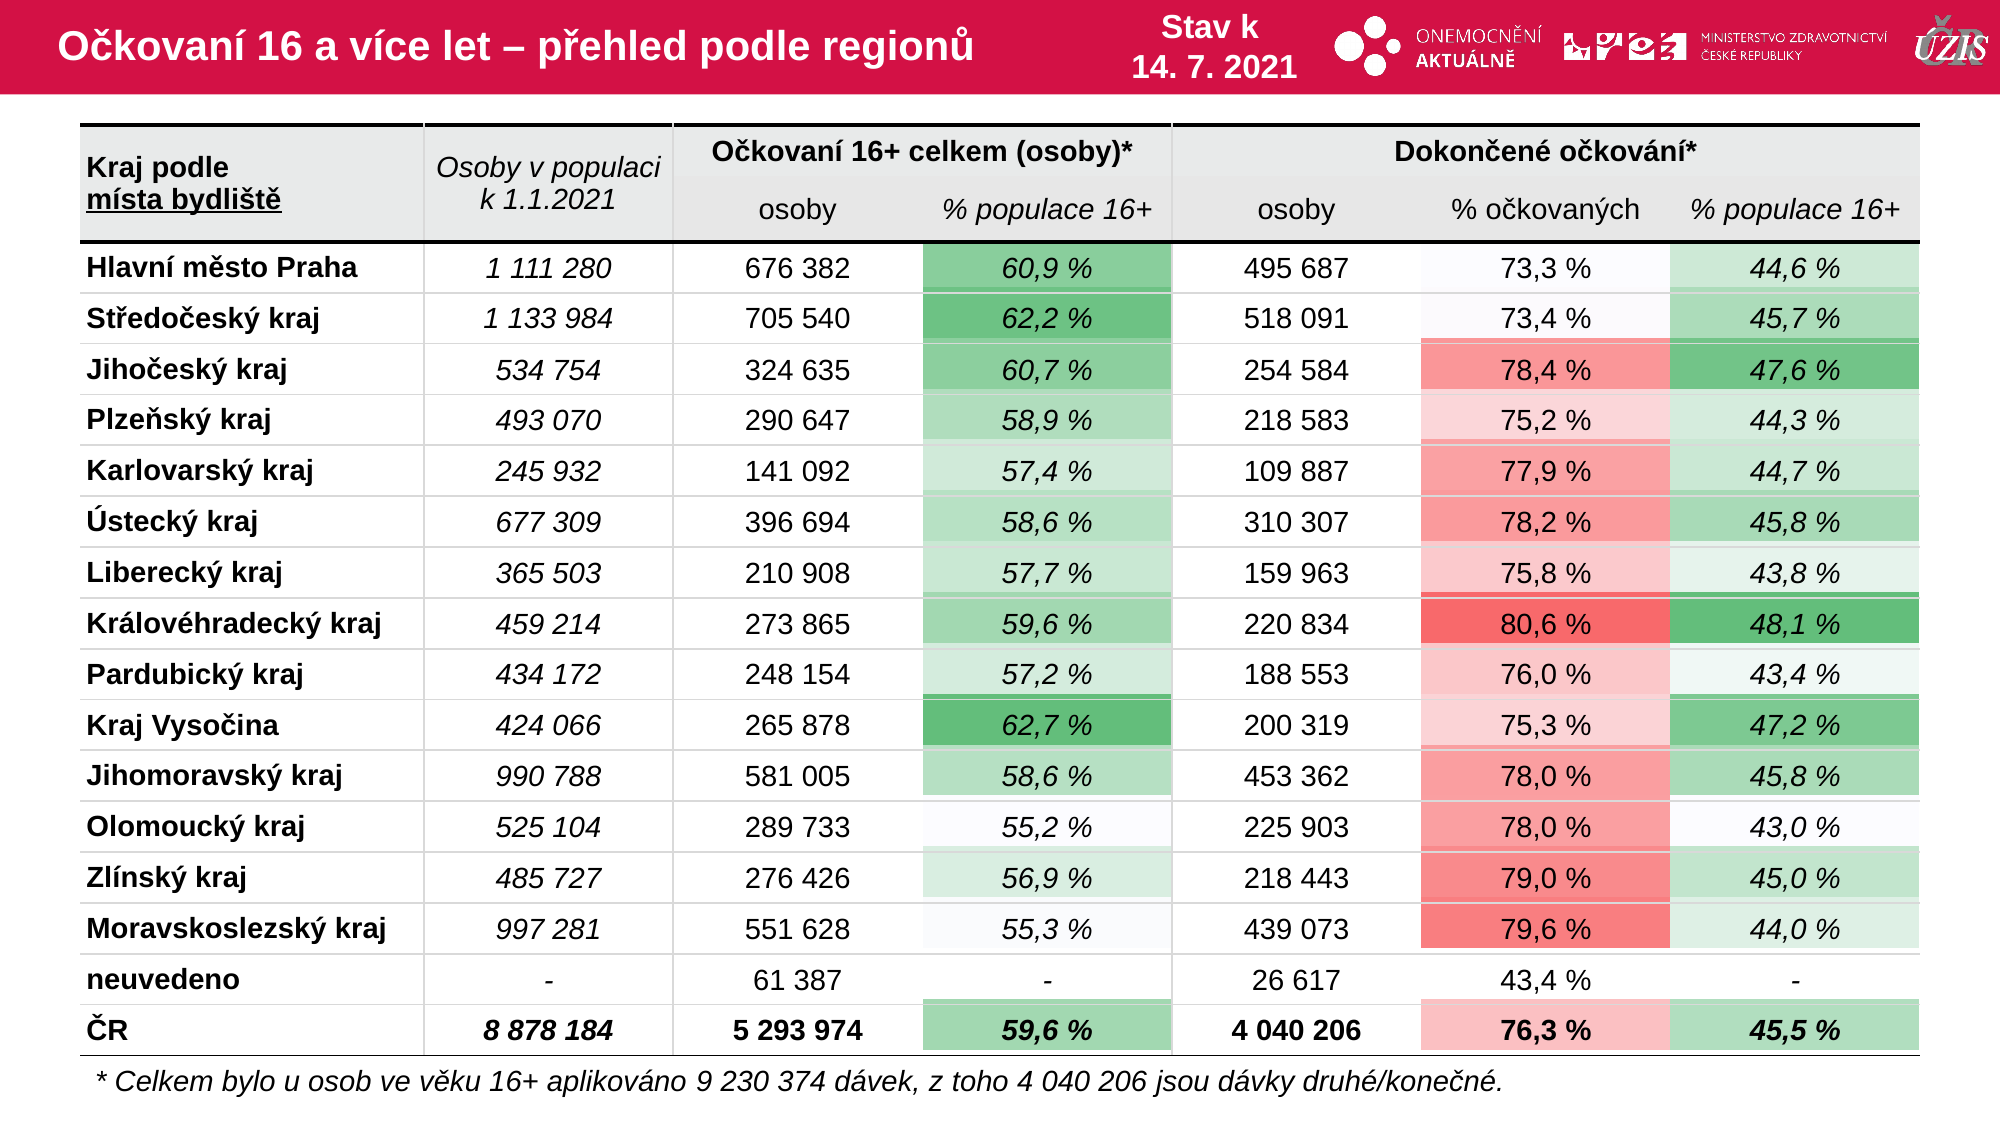

# Očkovaní 16 a více let – přehled podle regionů
Stav k
14. 7. 2021
| Kraj podle místa bydliště | Osoby v populaci k 1.1.2021 | Očkovaní 16+ celkem (osoby)\* |  | Dokončené očkování\* |  |  |
| --- | --- | --- | --- | --- | --- | --- |
|  |  | osoby | % populace 16+ | osoby | % očkovaných | % populace 16+ |
| Hlavní město Praha | 1 111 280 | 676 382 | 60,9 % | 495 687 | 73,3 % | 44,6 % |
| Středočeský kraj | 1 133 984 | 705 540 | 62,2 % | 518 091 | 73,4 % | 45,7 % |
| Jihočeský kraj | 534 754 | 324 635 | 60,7 % | 254 584 | 78,4 % | 47,6 % |
| Plzeňský kraj | 493 070 | 290 647 | 58,9 % | 218 583 | 75,2 % | 44,3 % |
| Karlovarský kraj | 245 932 | 141 092 | 57,4 % | 109 887 | 77,9 % | 44,7 % |
| Ústecký kraj | 677 309 | 396 694 | 58,6 % | 310 307 | 78,2 % | 45,8 % |
| Liberecký kraj | 365 503 | 210 908 | 57,7 % | 159 963 | 75,8 % | 43,8 % |
| Královéhradecký kraj | 459 214 | 273 865 | 59,6 % | 220 834 | 80,6 % | 48,1 % |
| Pardubický kraj | 434 172 | 248 154 | 57,2 % | 188 553 | 76,0 % | 43,4 % |
| Kraj Vysočina | 424 066 | 265 878 | 62,7 % | 200 319 | 75,3 % | 47,2 % |
| Jihomoravský kraj | 990 788 | 581 005 | 58,6 % | 453 362 | 78,0 % | 45,8 % |
| Olomoucký kraj | 525 104 | 289 733 | 55,2 % | 225 903 | 78,0 % | 43,0 % |
| Zlínský kraj | 485 727 | 276 426 | 56,9 % | 218 443 | 79,0 % | 45,0 % |
| Moravskoslezský kraj | 997 281 | 551 628 | 55,3 % | 439 073 | 79,6 % | 44,0 % |
| neuvedeno | - | 61 387 | - | 26 617 | 43,4 % | - |
| ČR | 8 878 184 | 5 293 974 | 59,6 % | 4 040 206 | 76,3 % | 45,5 % |
|  |  |  |  |  |  |
| --- | --- | --- | --- | --- | --- |
|  |  |  |  |  |  |
|  |  |  |  |  |  |
|  |  |  |  |  |  |
|  |  |  |  |  |  |
|  |  |  |  |  |  |
|  |  |  |  |  |  |
|  |  |  |  |  |  |
|  |  |  |  |  |  |
|  |  |  |  |  |  |
|  |  |  |  |  |  |
|  |  |  |  |  |  |
|  |  |  |  |  |  |
|  |  |  |  |  |  |
|  |  |  |  |  |  |
|  |  |  |  |  |  |
* Celkem bylo u osob ve věku 16+ aplikováno 9 230 374 dávek, z toho 4 040 206 jsou dávky druhé/konečné.